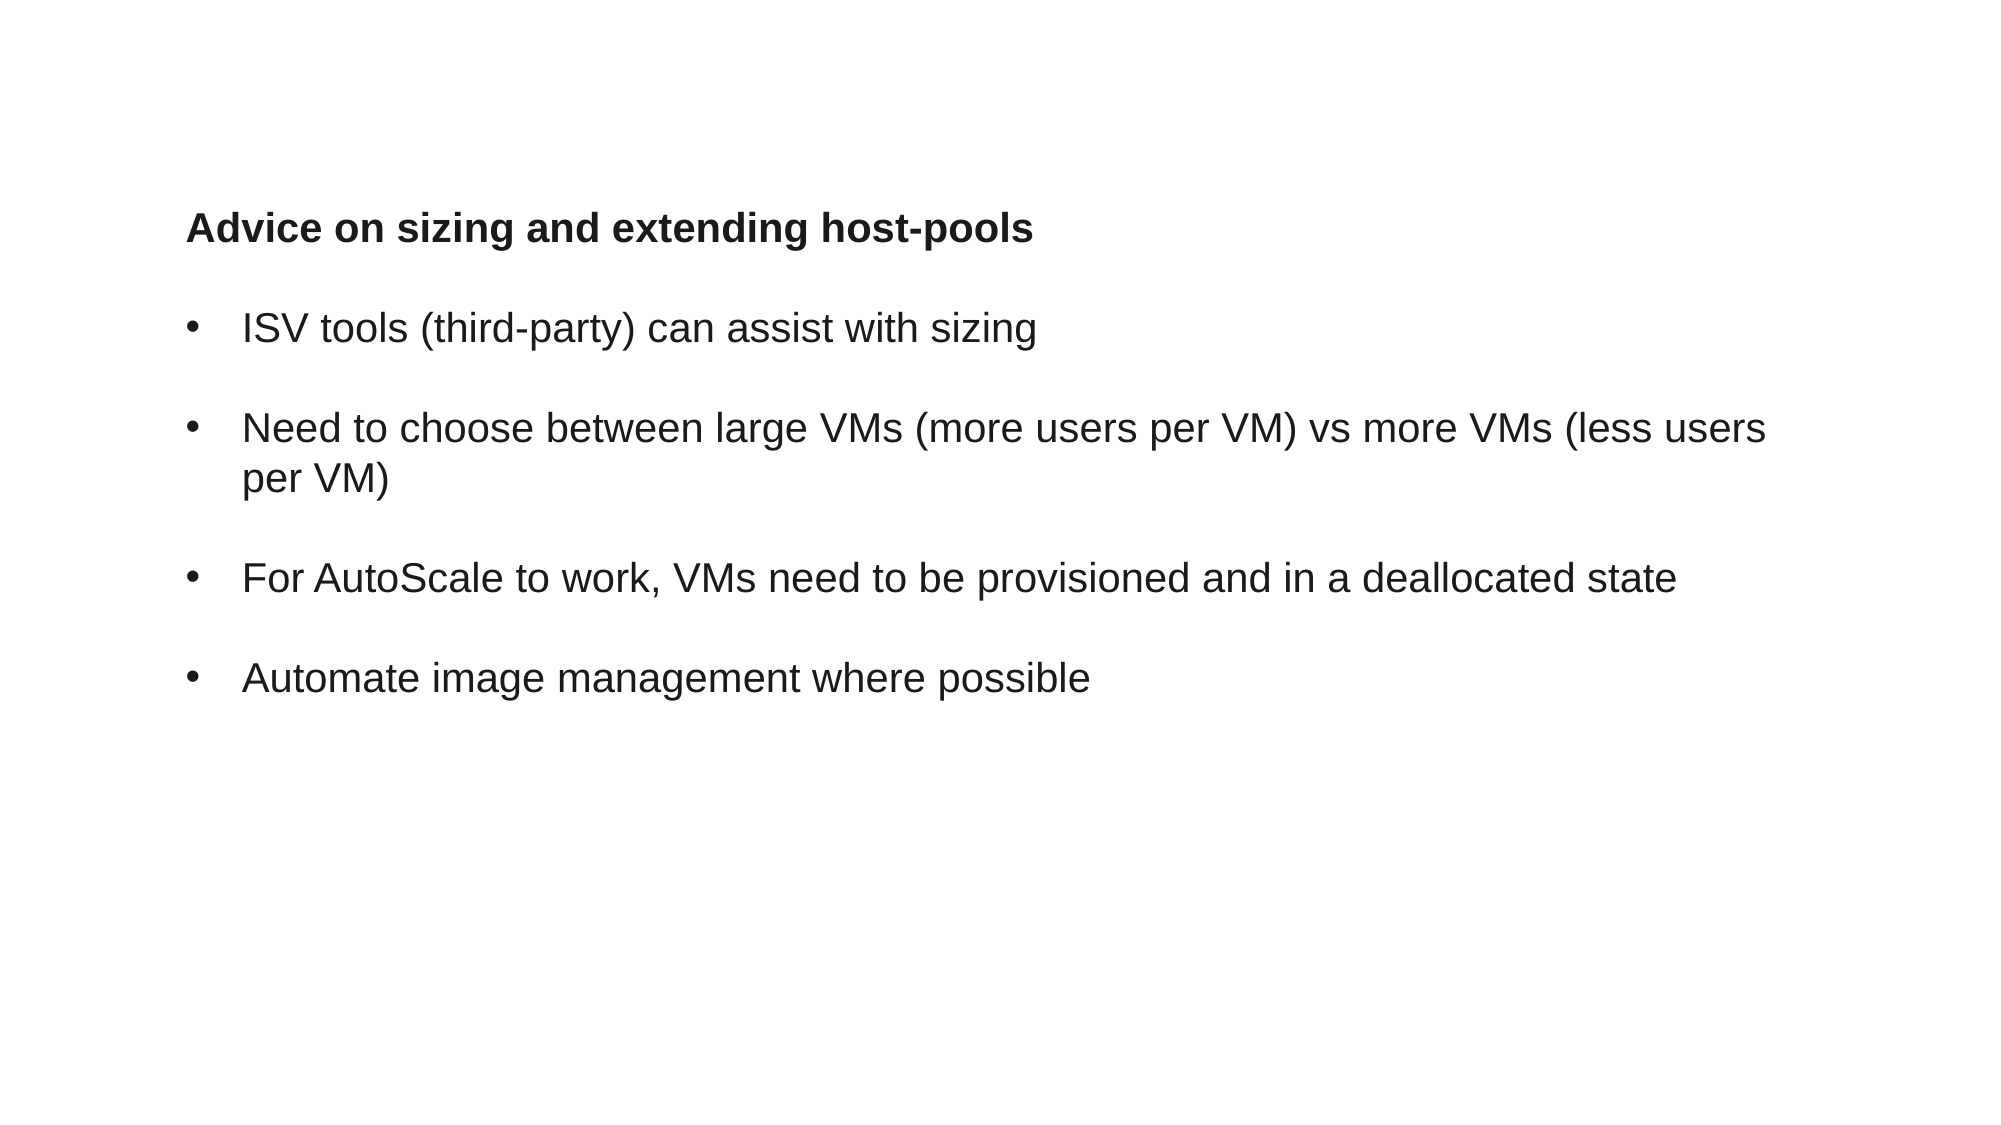

Advice on sizing and extending host-pools

ISV tools (third-party) can assist with sizing

Need to choose between large VMs (more users per VM) vs more VMs (less users per VM)

For AutoScale to work, VMs need to be provisioned and in a deallocated state

Automate image management where possible